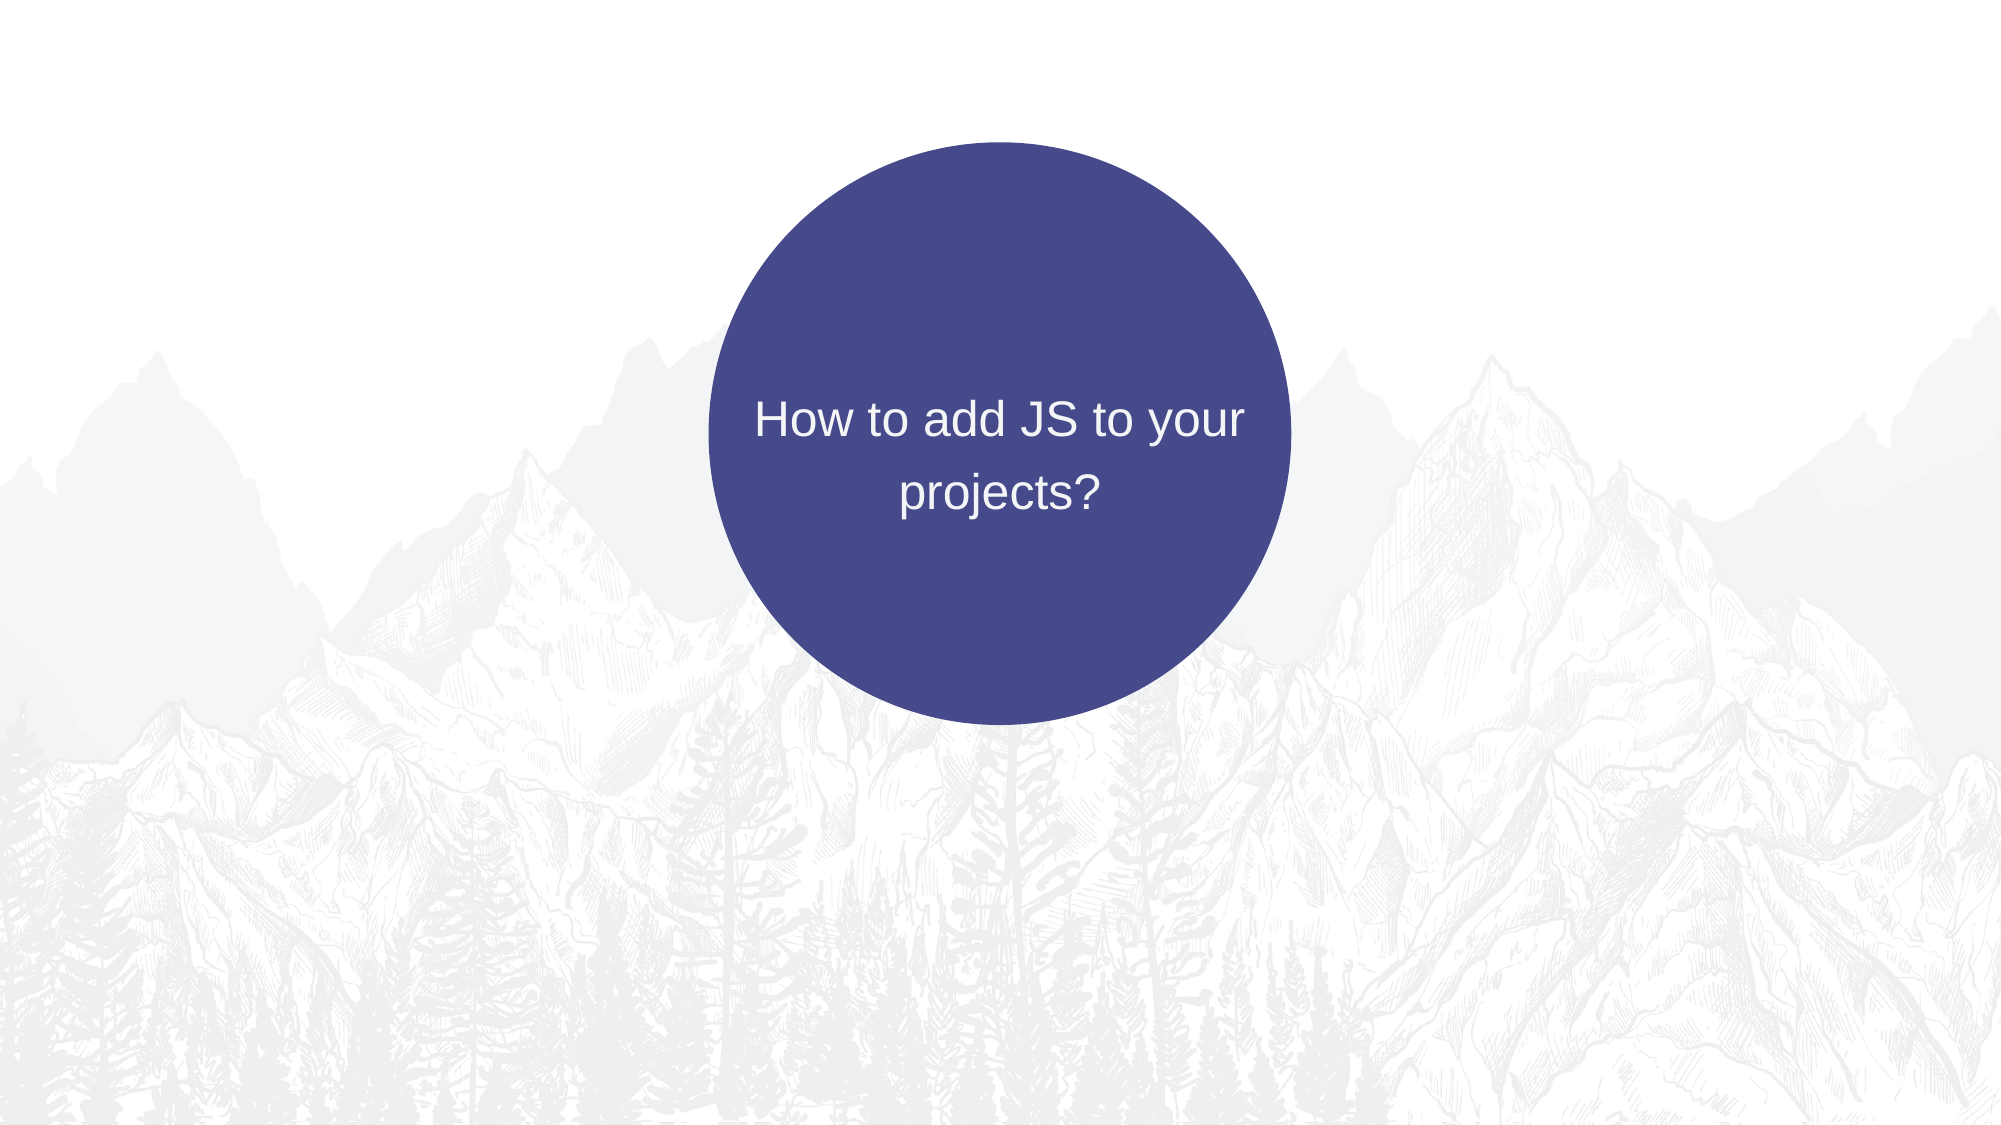

How to add JS to your projects?